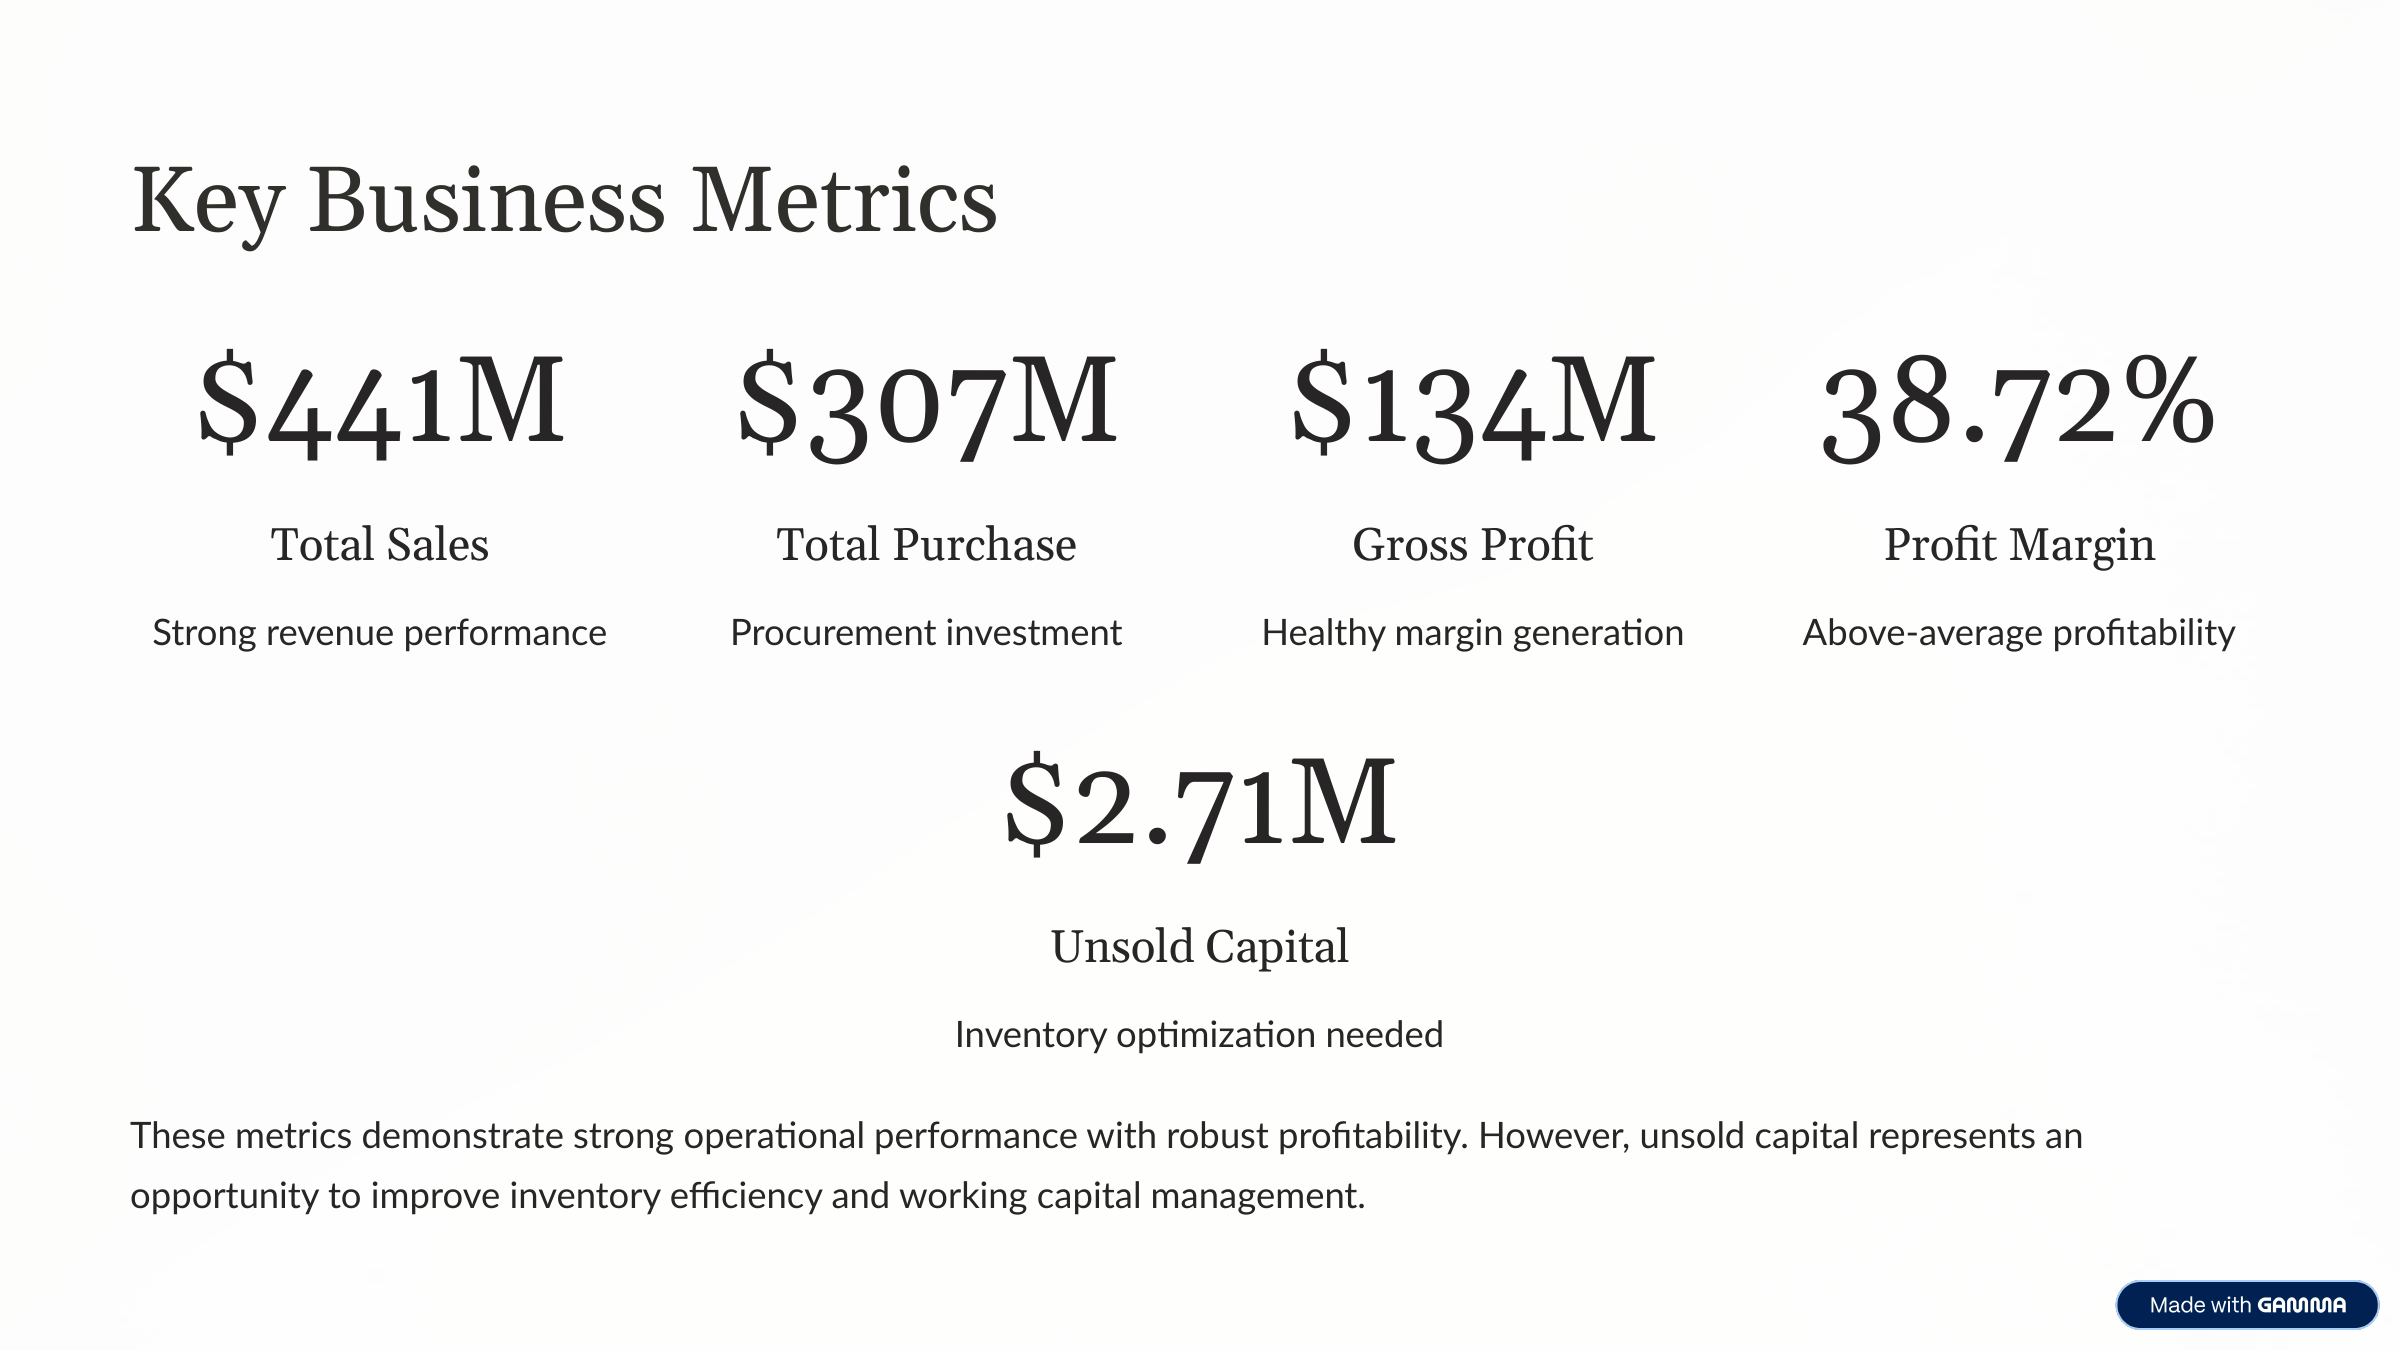

Key Business Metrics
$441M
$307M
$134M
38.72%
Total Sales
Total Purchase
Gross Profit
Profit Margin
Strong revenue performance
Procurement investment
Healthy margin generation
Above-average profitability
$2.71M
Unsold Capital
Inventory optimization needed
These metrics demonstrate strong operational performance with robust profitability. However, unsold capital represents an opportunity to improve inventory efficiency and working capital management.